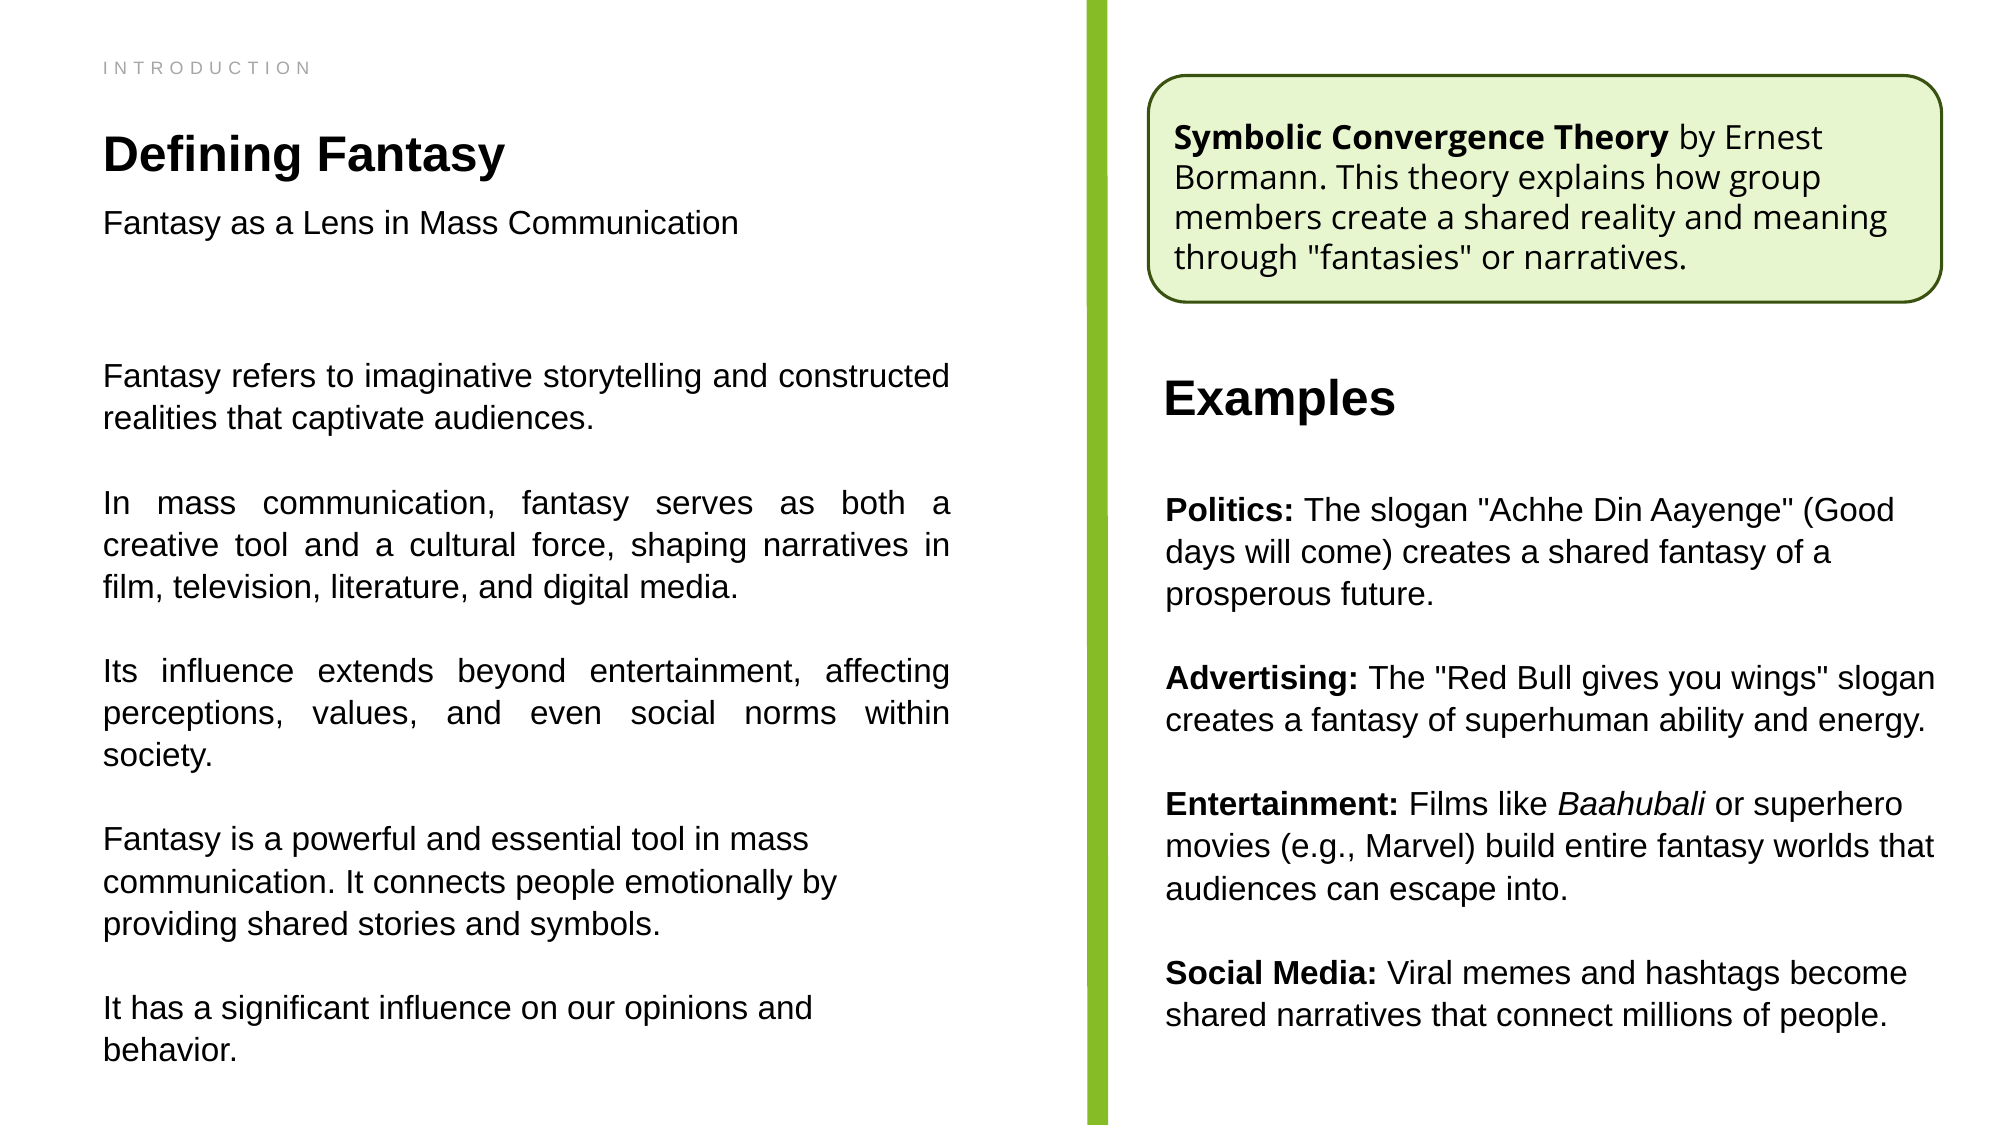

INTRODUCTION
Symbolic Convergence Theory by Ernest Bormann. This theory explains how group members create a shared reality and meaning through "fantasies" or narratives.

Defining Fantasy
Fantasy as a Lens in Mass Communication
Fantasy refers to imaginative storytelling and constructed realities that captivate audiences.

In mass communication, fantasy serves as both a creative tool and a cultural force, shaping narratives in film, television, literature, and digital media.

Its influence extends beyond entertainment, affecting perceptions, values, and even social norms within society.

Fantasy is a powerful and essential tool in mass communication. It connects people emotionally by providing shared stories and symbols.

It has a significant influence on our opinions and behavior.

Examples
Politics: The slogan "Achhe Din Aayenge" (Good days will come) creates a shared fantasy of a prosperous future.

Advertising: The "Red Bull gives you wings" slogan creates a fantasy of superhuman ability and energy.

Entertainment: Films like Baahubali or superhero movies (e.g., Marvel) build entire fantasy worlds that audiences can escape into.

Social Media: Viral memes and hashtags become shared narratives that connect millions of people.